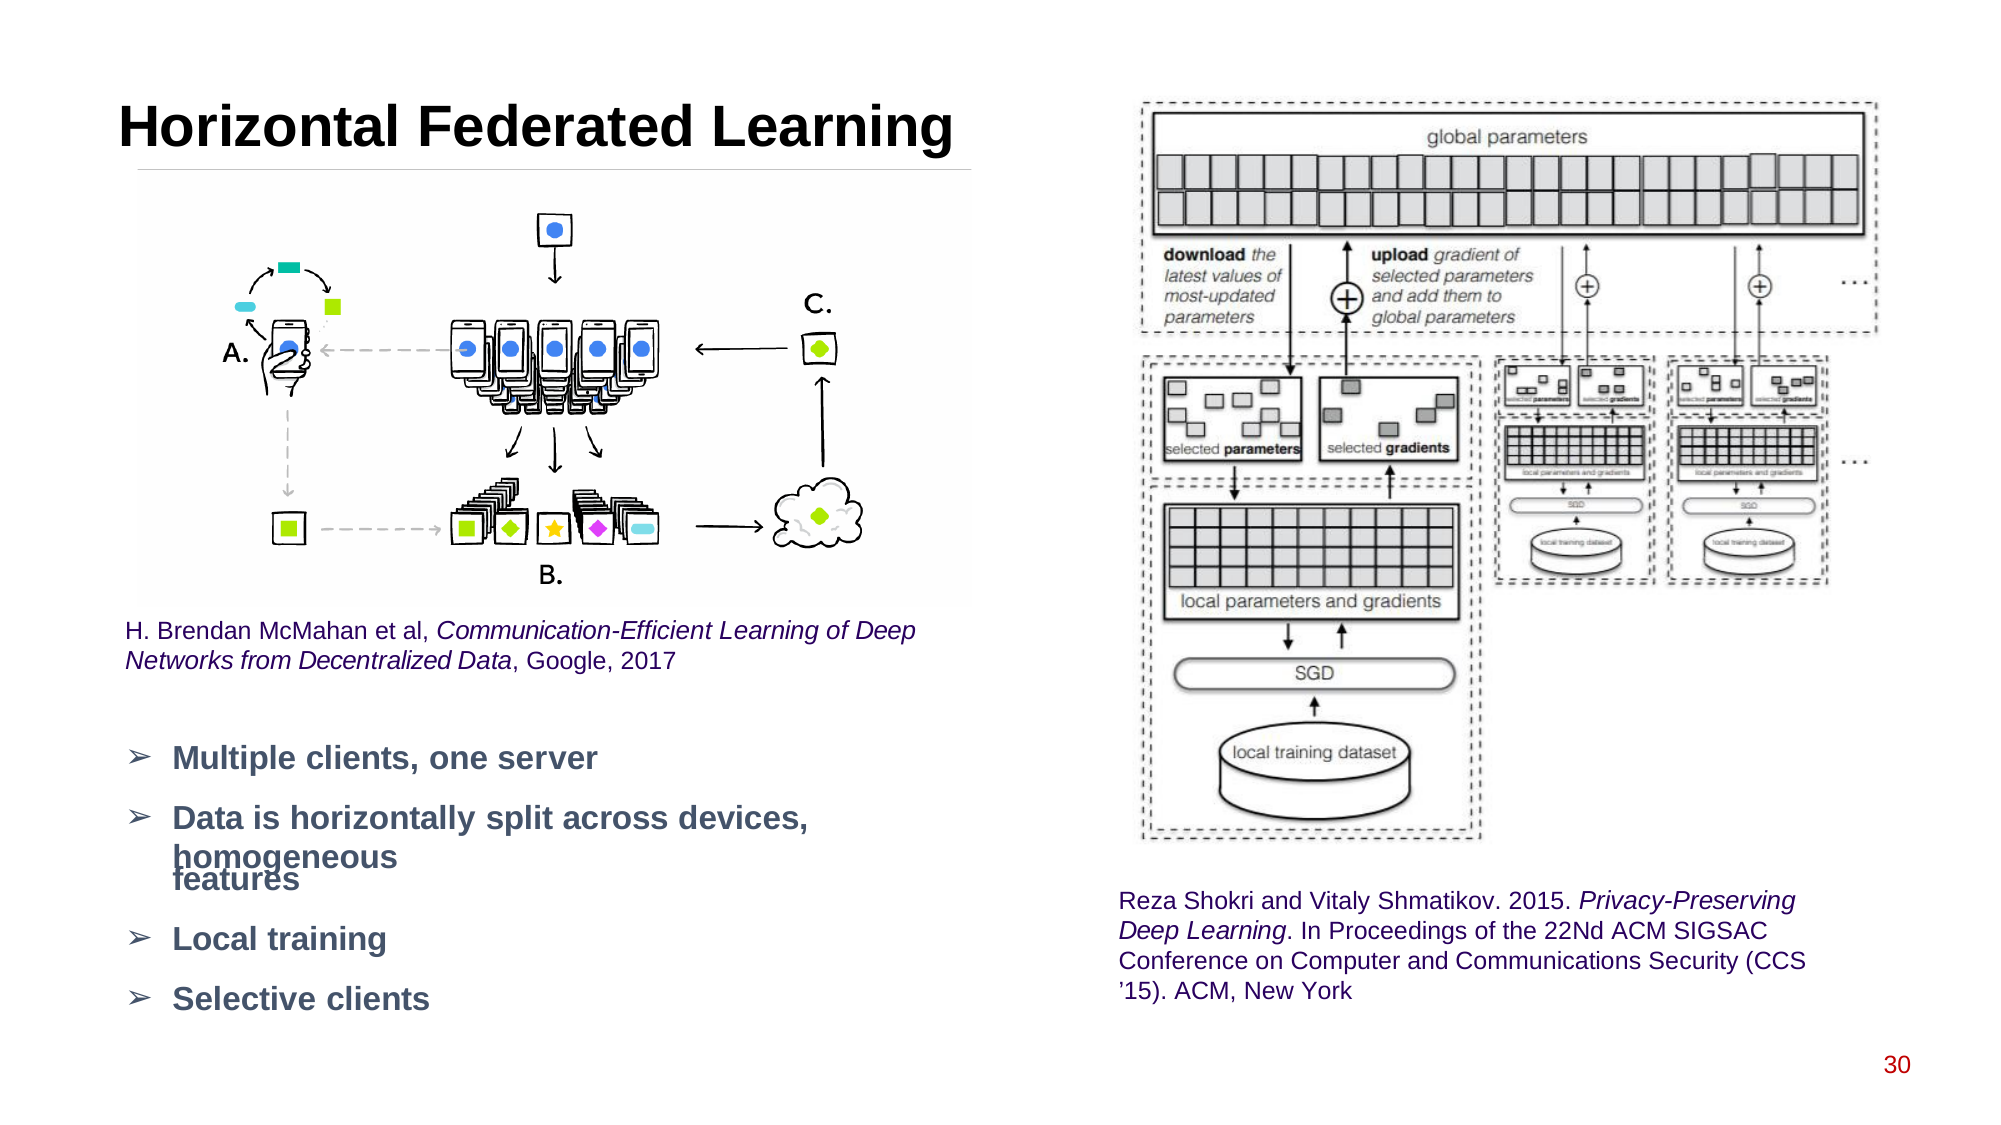

# Horizontal Federated Learning

H. Brendan McMahan et al, Communication-Efficient Learning of Deep Networks from Decentralized Data, Google, 2017

Multiple clients, one server
Data is horizontally split across devices, homogeneous

features
Local training
Selective clients
Reza Shokri and Vitaly Shmatikov. 2015. Privacy-Preserving Deep Learning. In Proceedings of the 22Nd ACM SIGSAC Conference on Computer and Communications Security (CCS ’15). ACM, New York
30